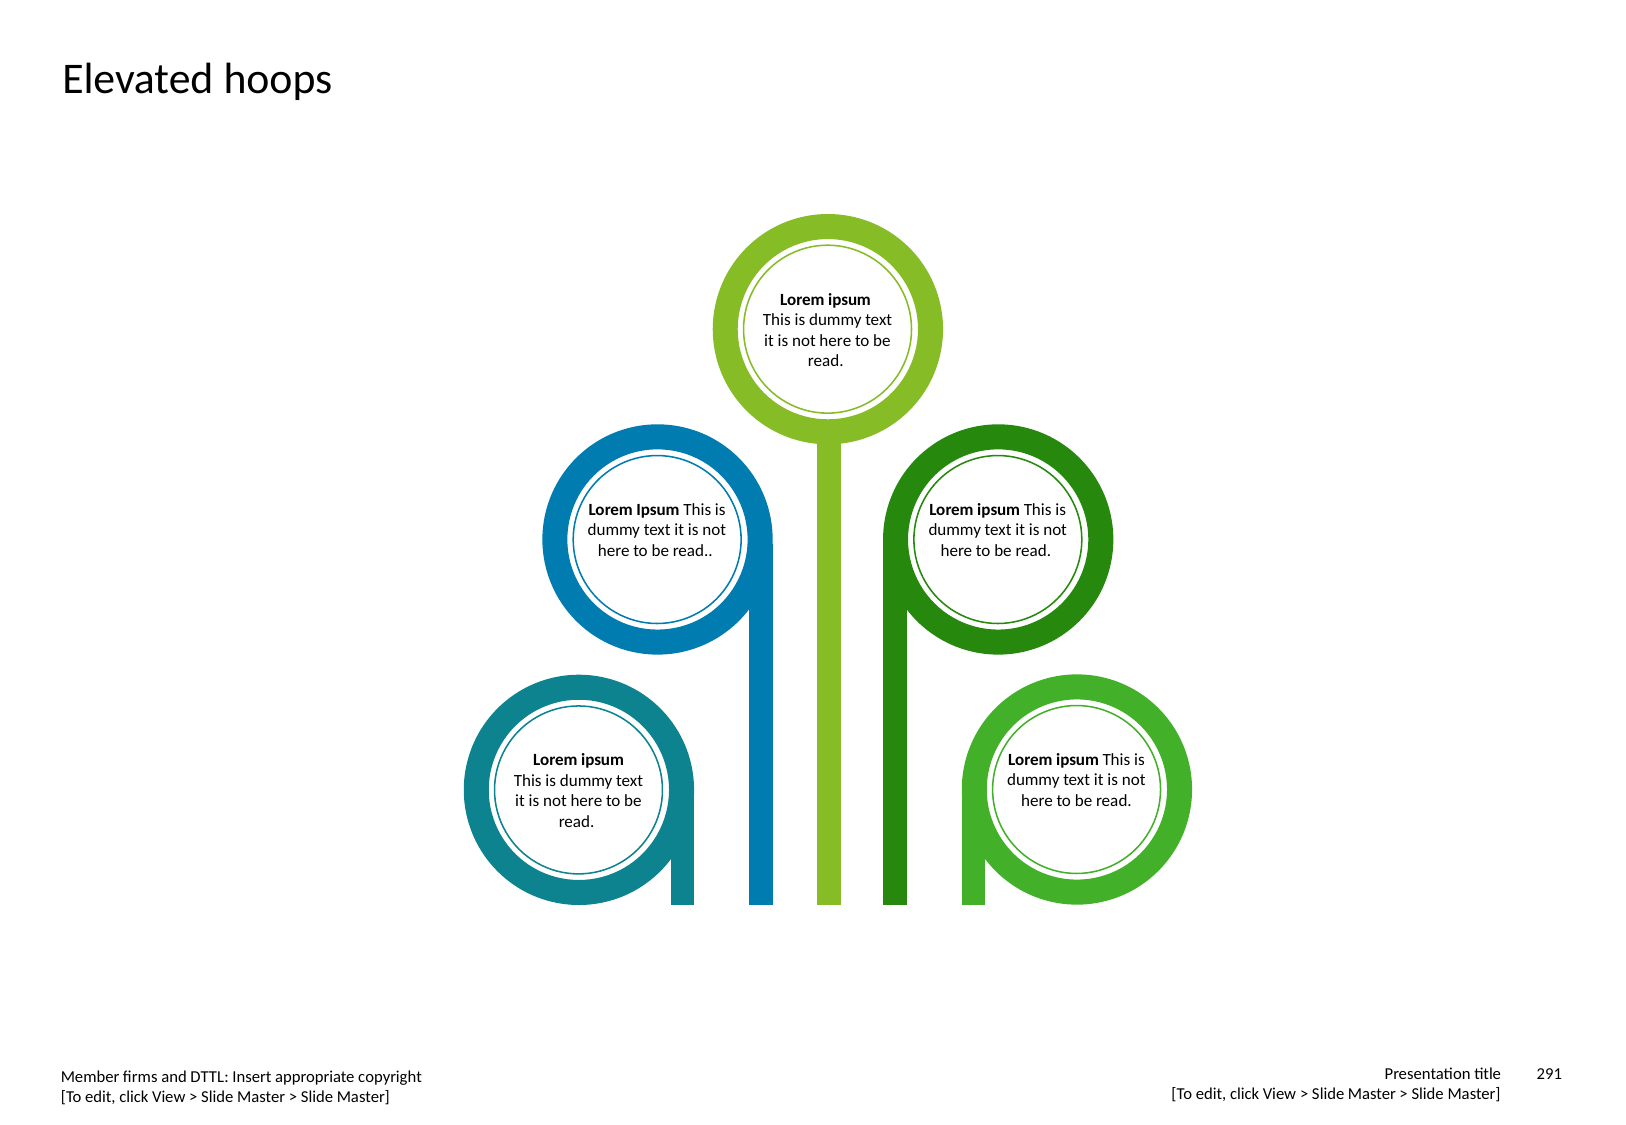

# Elevated hoops

Lorem ipsum
This is dummy text it is not here to be read.

Lorem Ipsum This is dummy text it is not here to be read..
Lorem ipsum This is dummy text it is not here to be read.

Lorem ipsum This is dummy text it is not here to be read.
Lorem ipsum
This is dummy text it is not here to be read.